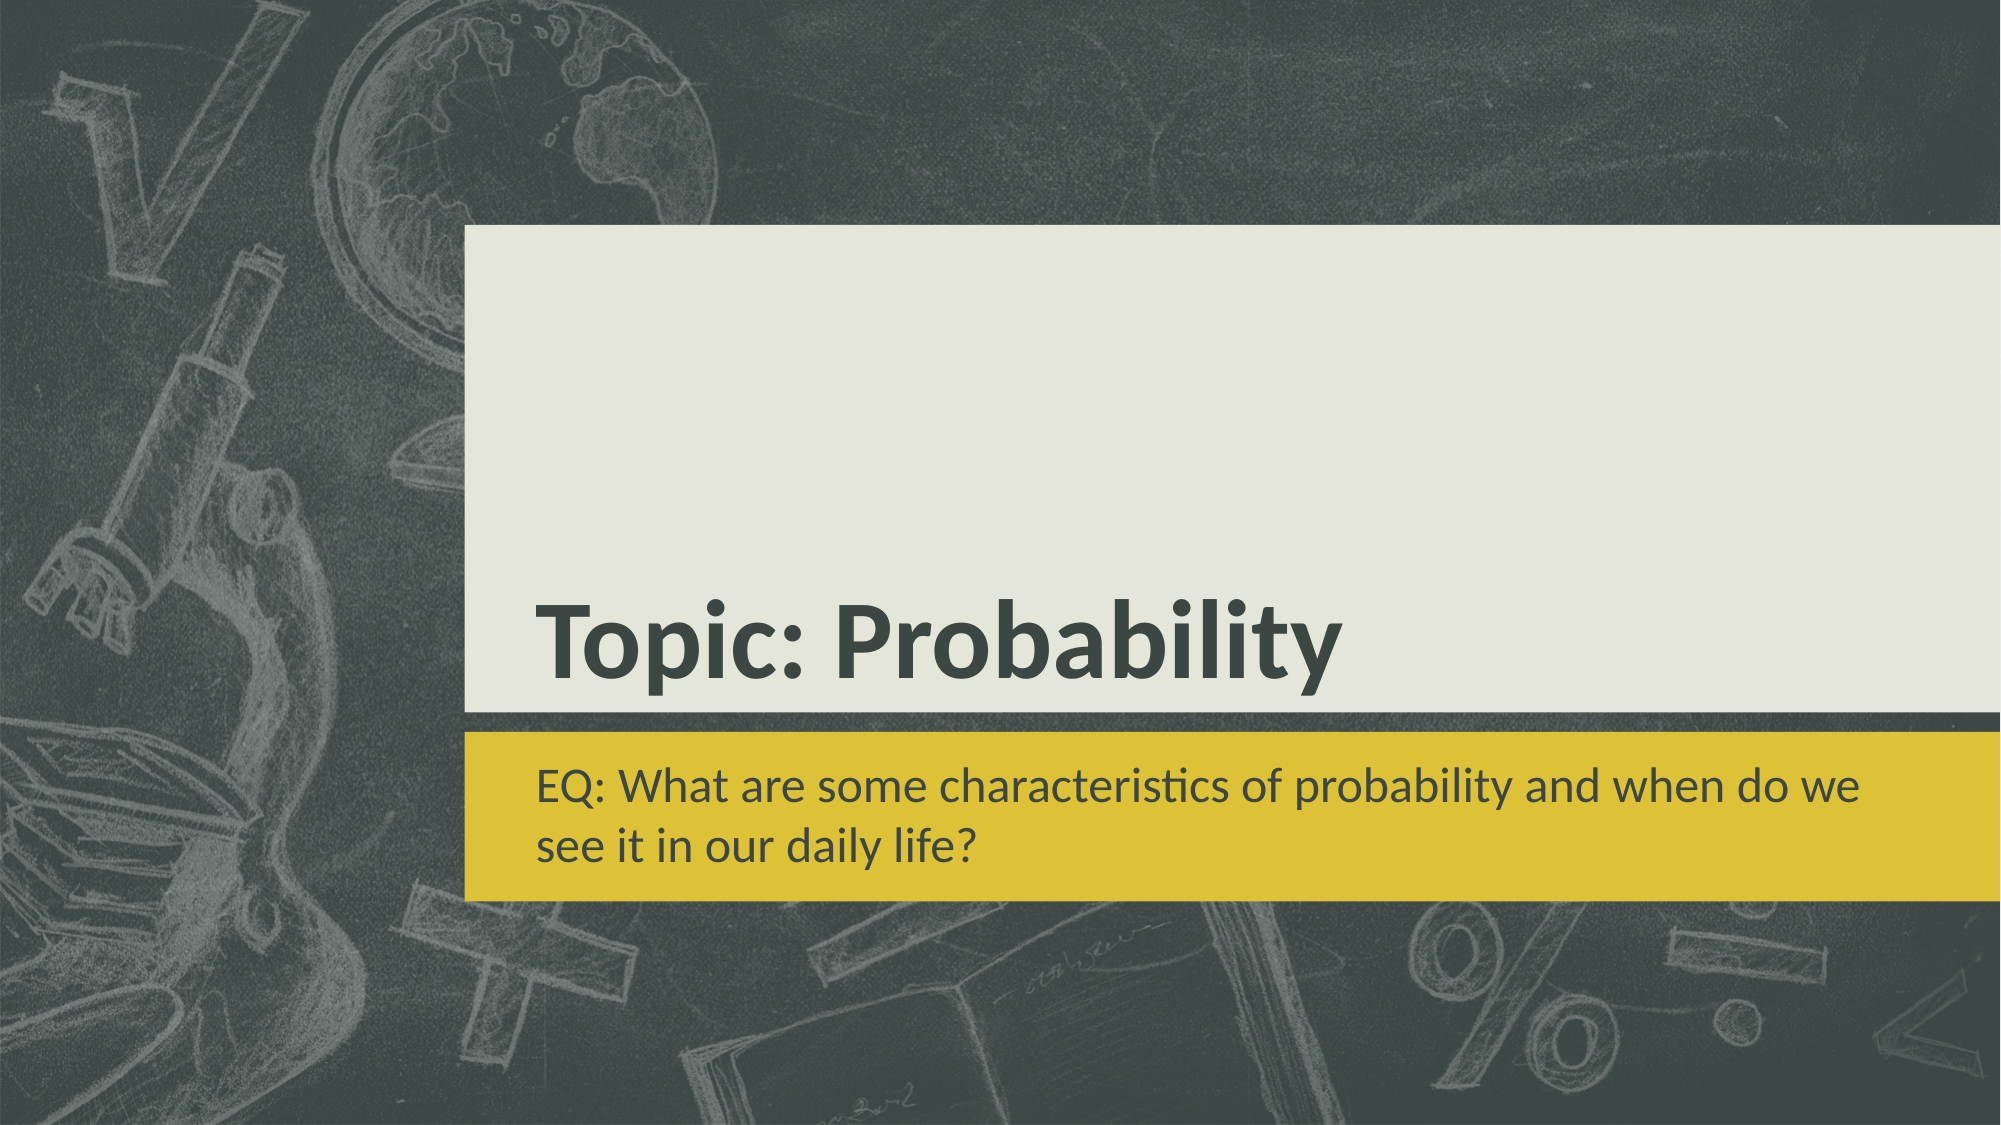

# Topic: Probability
EQ: What are some characteristics of probability and when do we see it in our daily life?